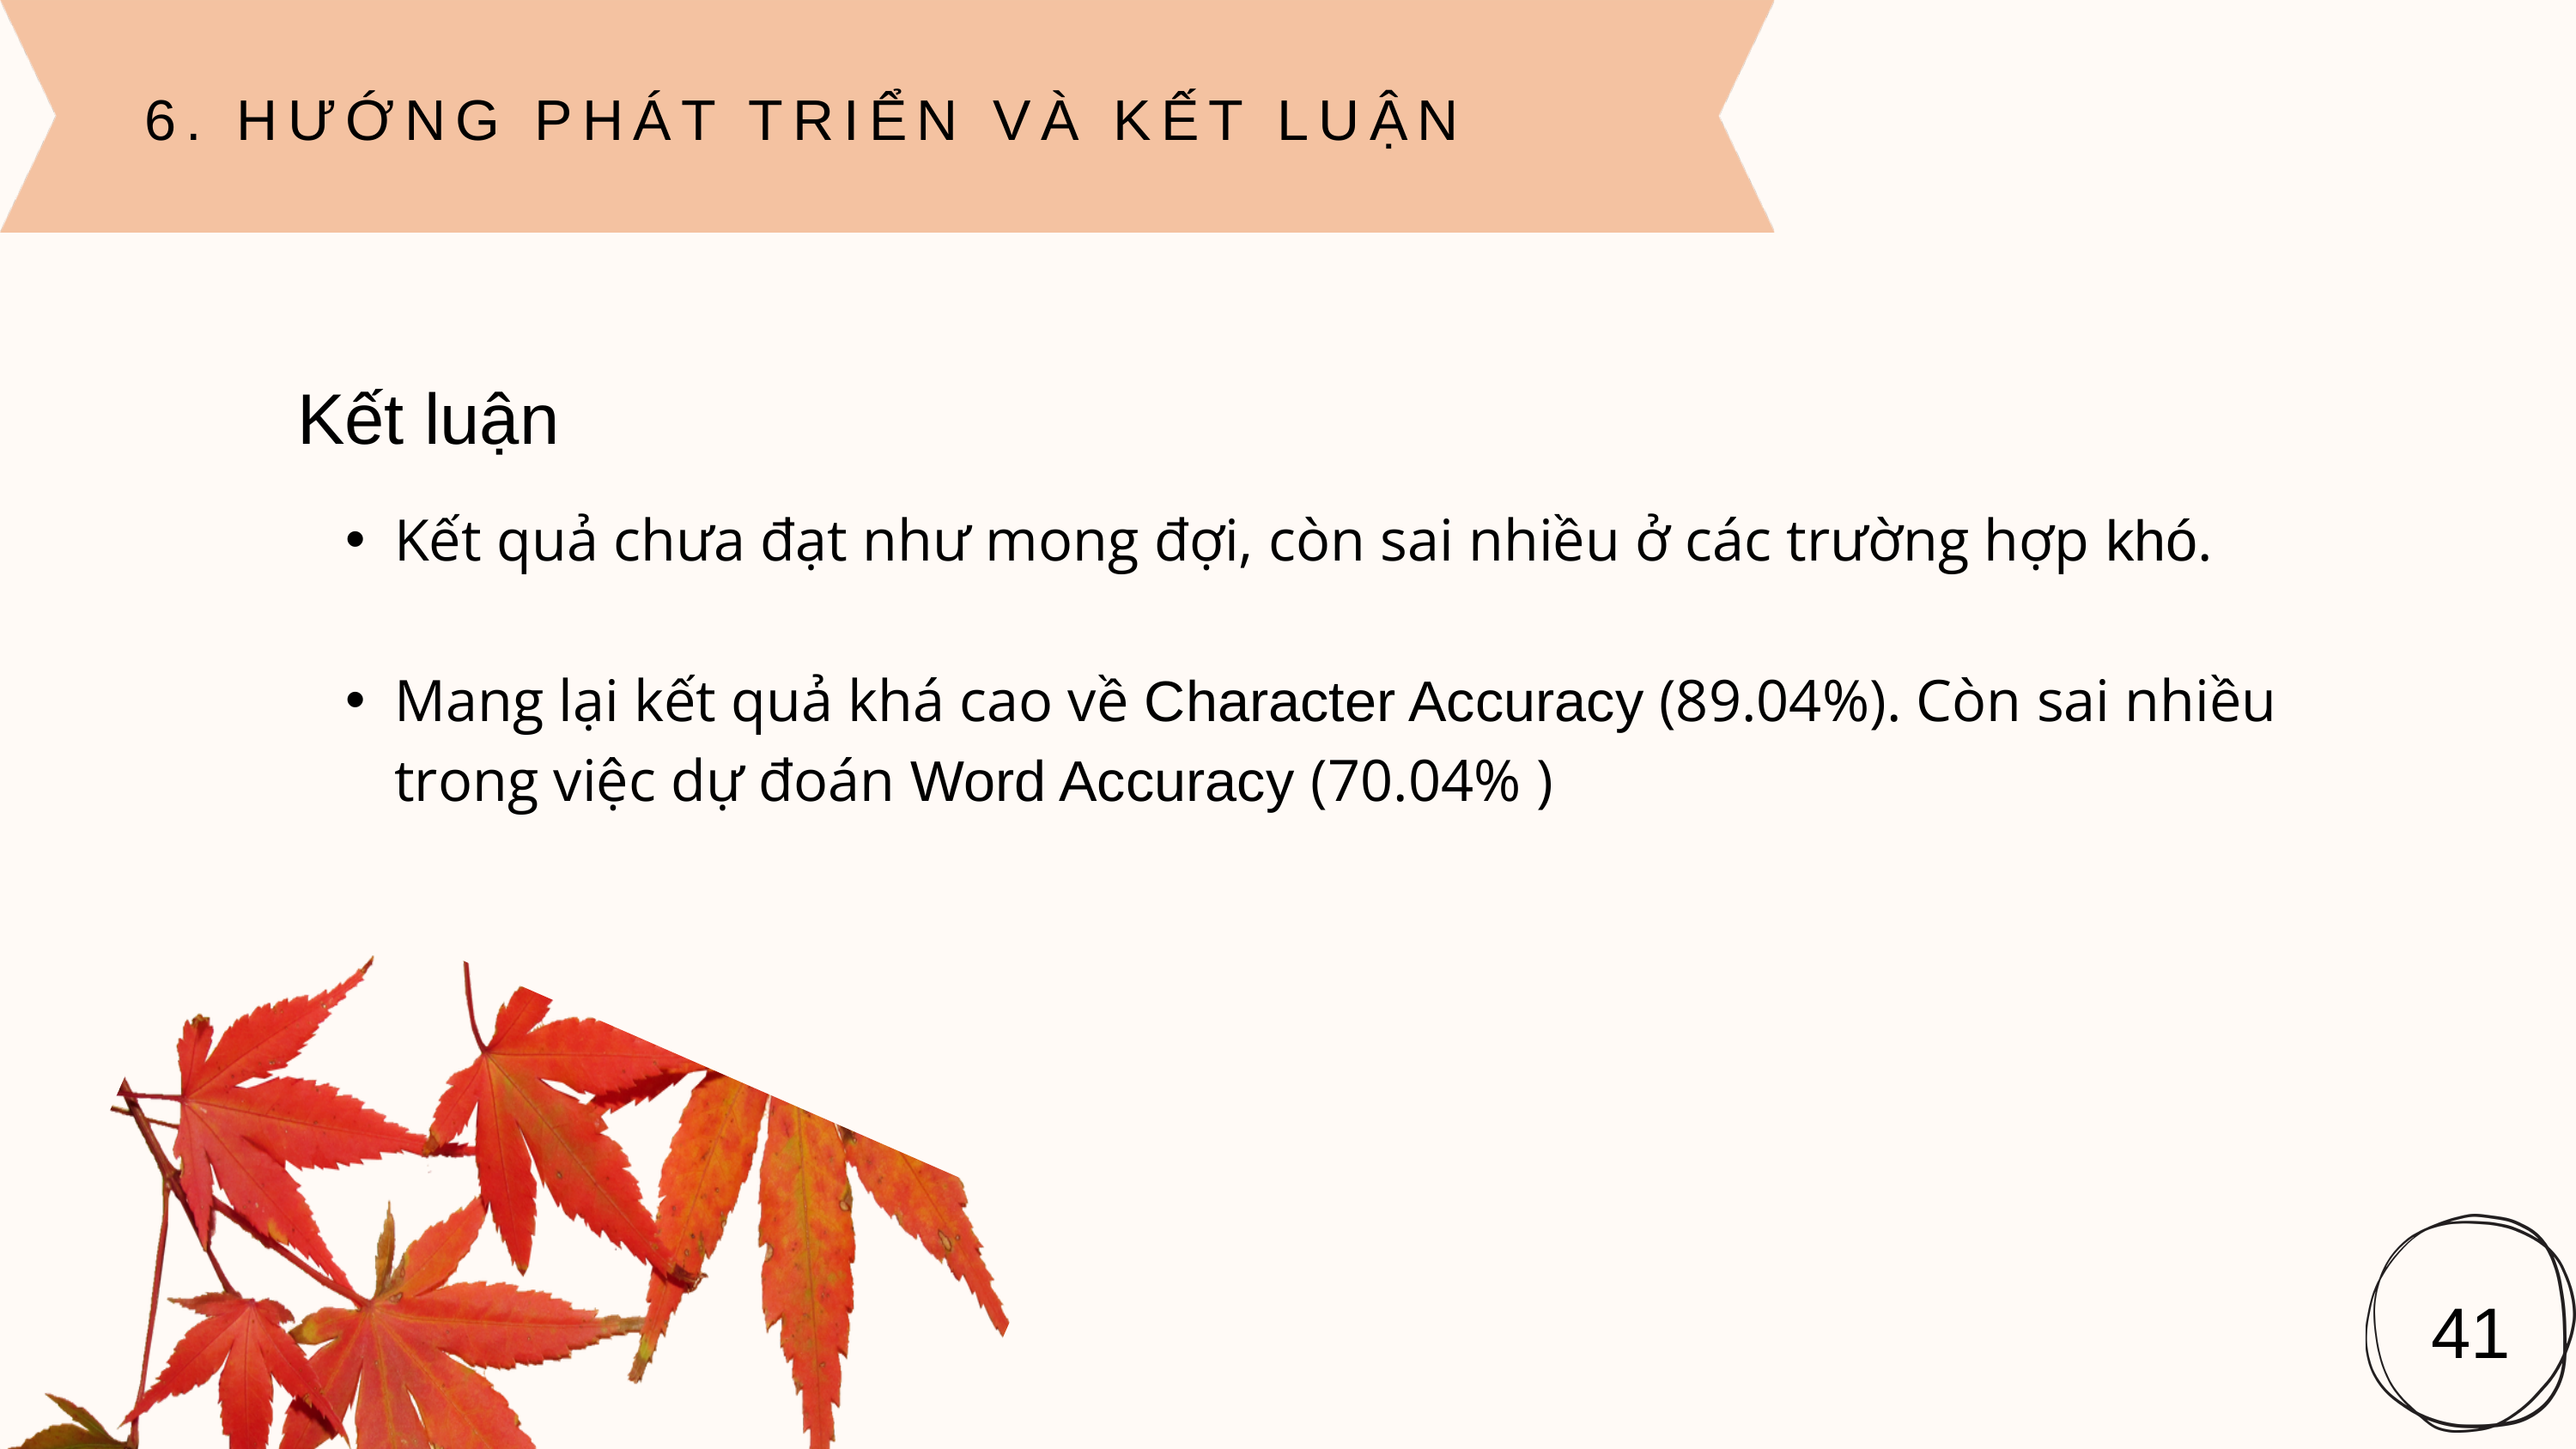

6. HƯỚNG PHÁT TRIỂN VÀ KẾT LUẬN
Kết luận
Kết quả chưa đạt như mong đợi, còn sai nhiều ở các trường hợp khó.

Mang lại kết quả khá cao về Character Accuracy (89.04%). Còn sai nhiều trong việc dự đoán Word Accuracy (70.04% )

41